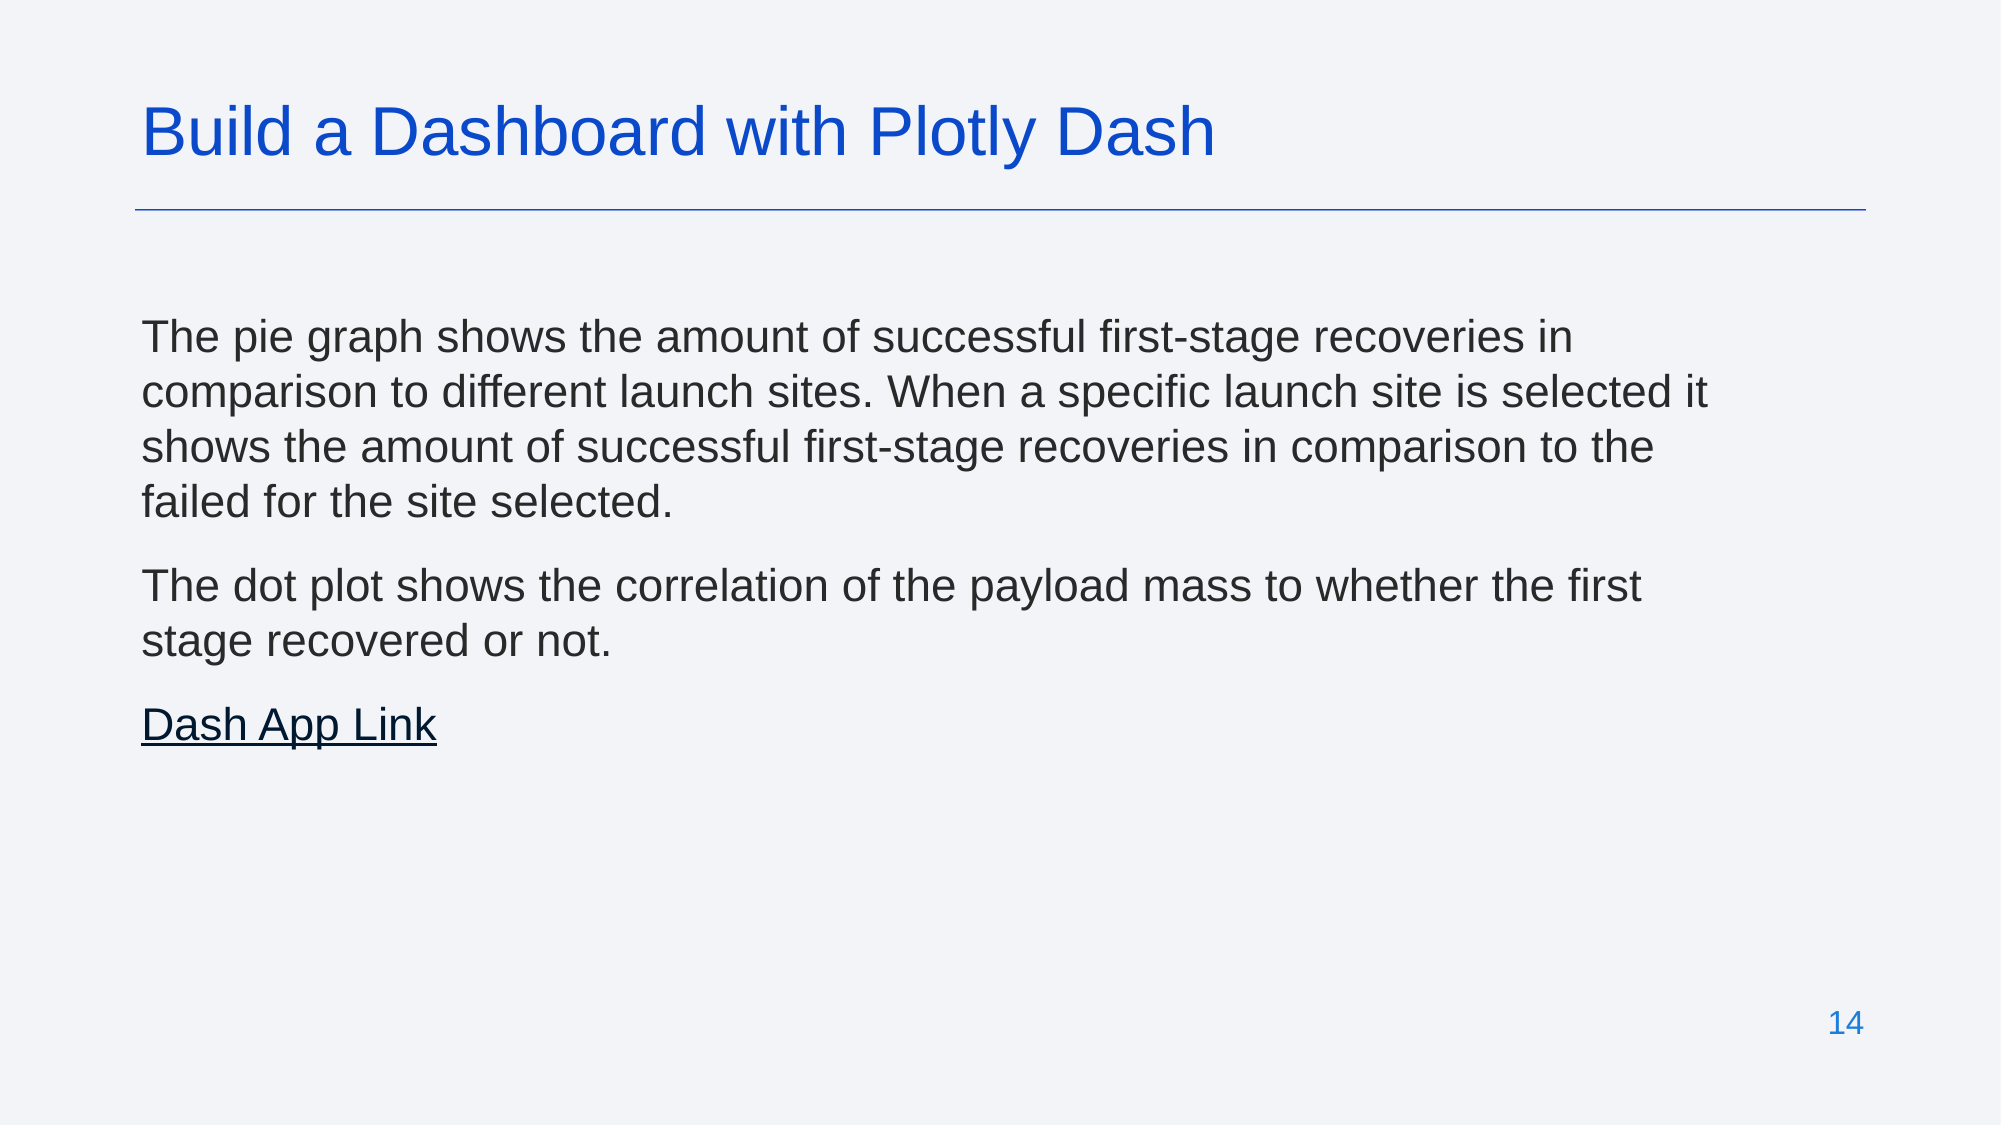

Build a Dashboard with Plotly Dash
The pie graph shows the amount of successful first-stage recoveries in comparison to different launch sites. When a specific launch site is selected it shows the amount of successful first-stage recoveries in comparison to the failed for the site selected.
The dot plot shows the correlation of the payload mass to whether the first stage recovered or not.
Dash App Link

14